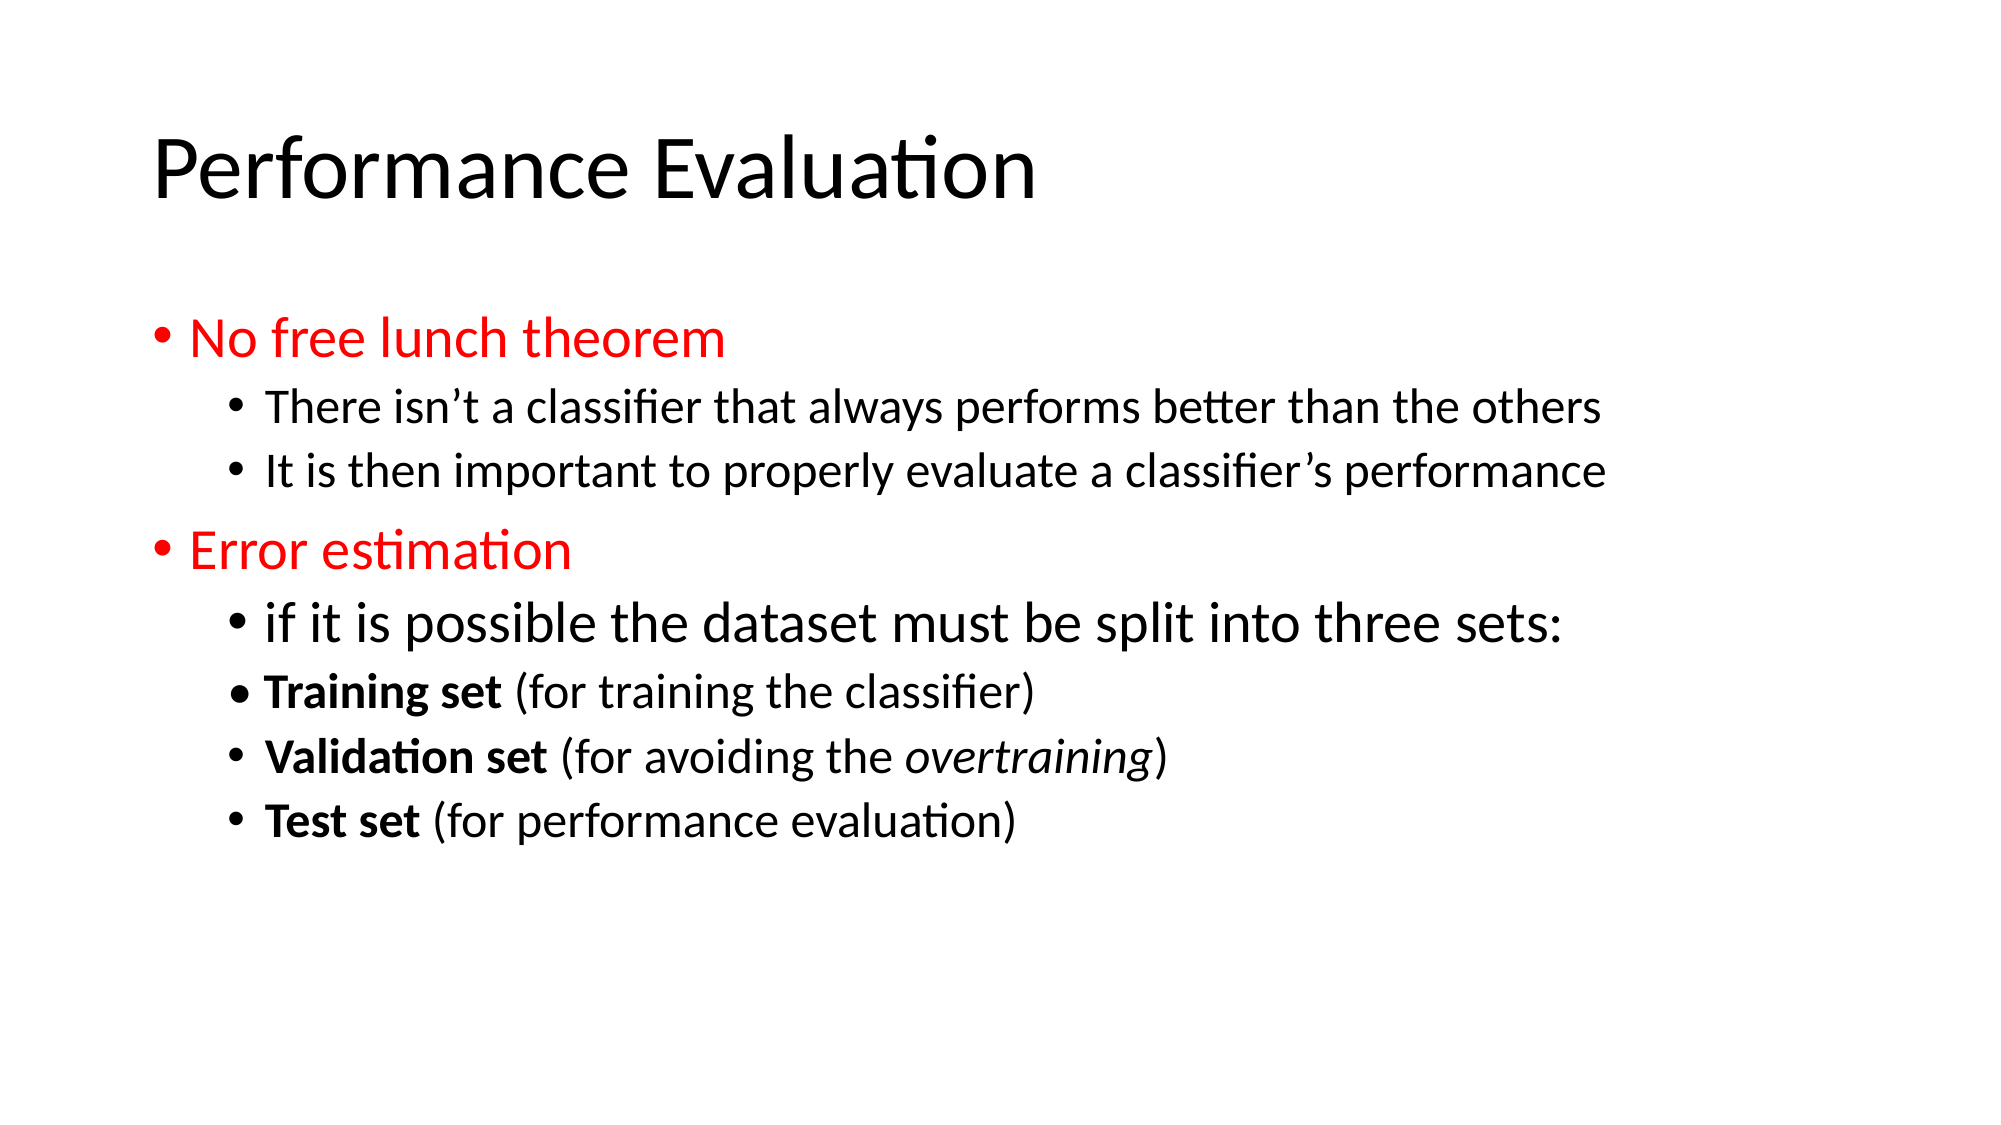

# Performance Evaluation
No free lunch theorem
There isn’t a classifier that always performs better than the others
It is then important to properly evaluate a classifier’s performance
Error estimation
if it is possible the dataset must be split into three sets:
• Training set (for training the classifier)
Validation set (for avoiding the overtraining)
Test set (for performance evaluation)